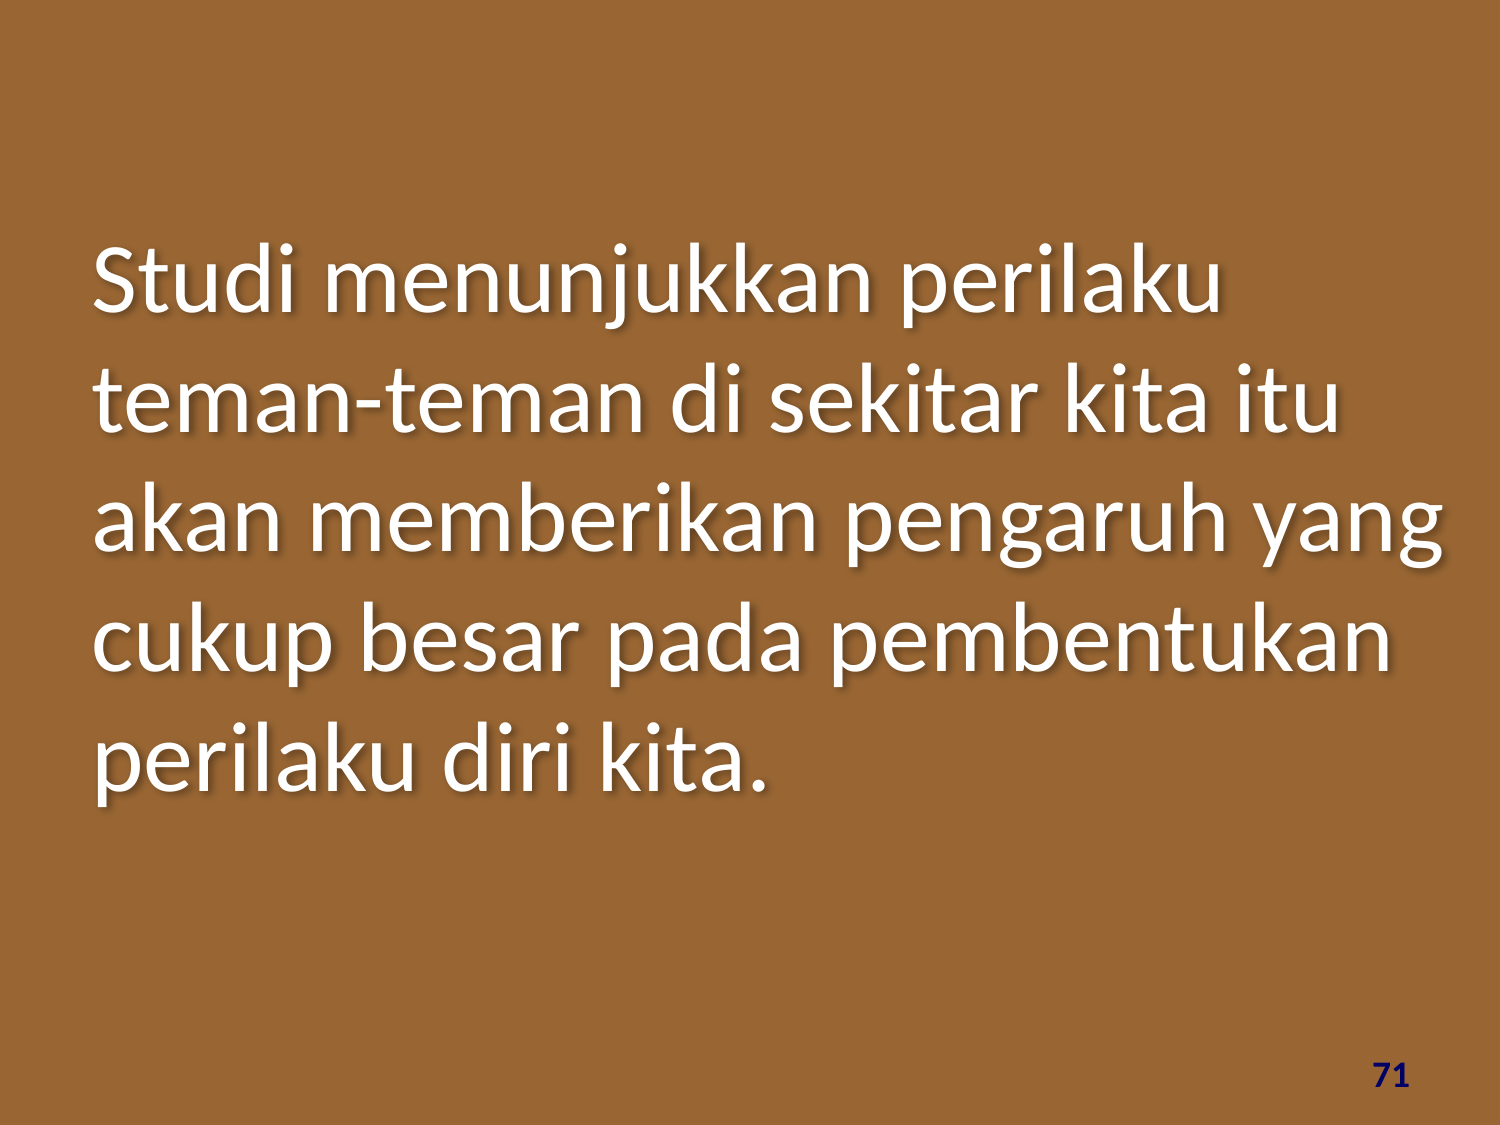

Studi menunjukkan perilaku teman-teman di sekitar kita itu akan memberikan pengaruh yang cukup besar pada pembentukan perilaku diri kita.
71